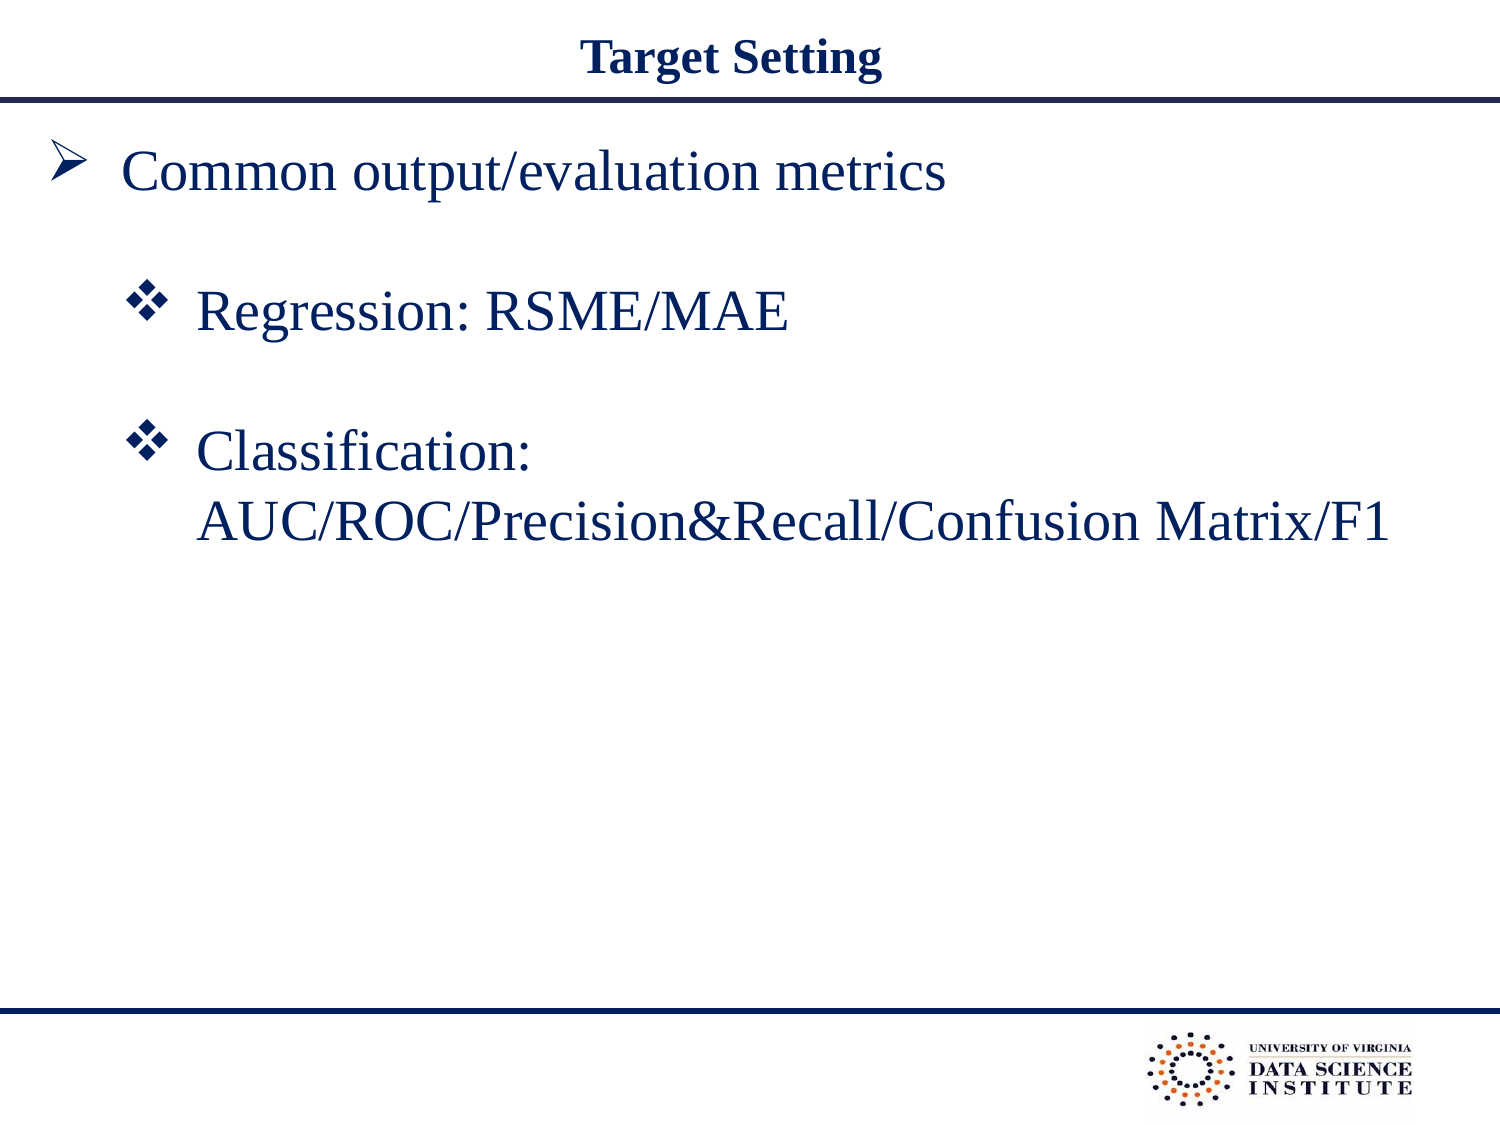

# Target Setting
Common output/evaluation metrics

Regression: RSME/MAE

Classification: AUC/ROC/Precision&Recall/Confusion Matrix/F1